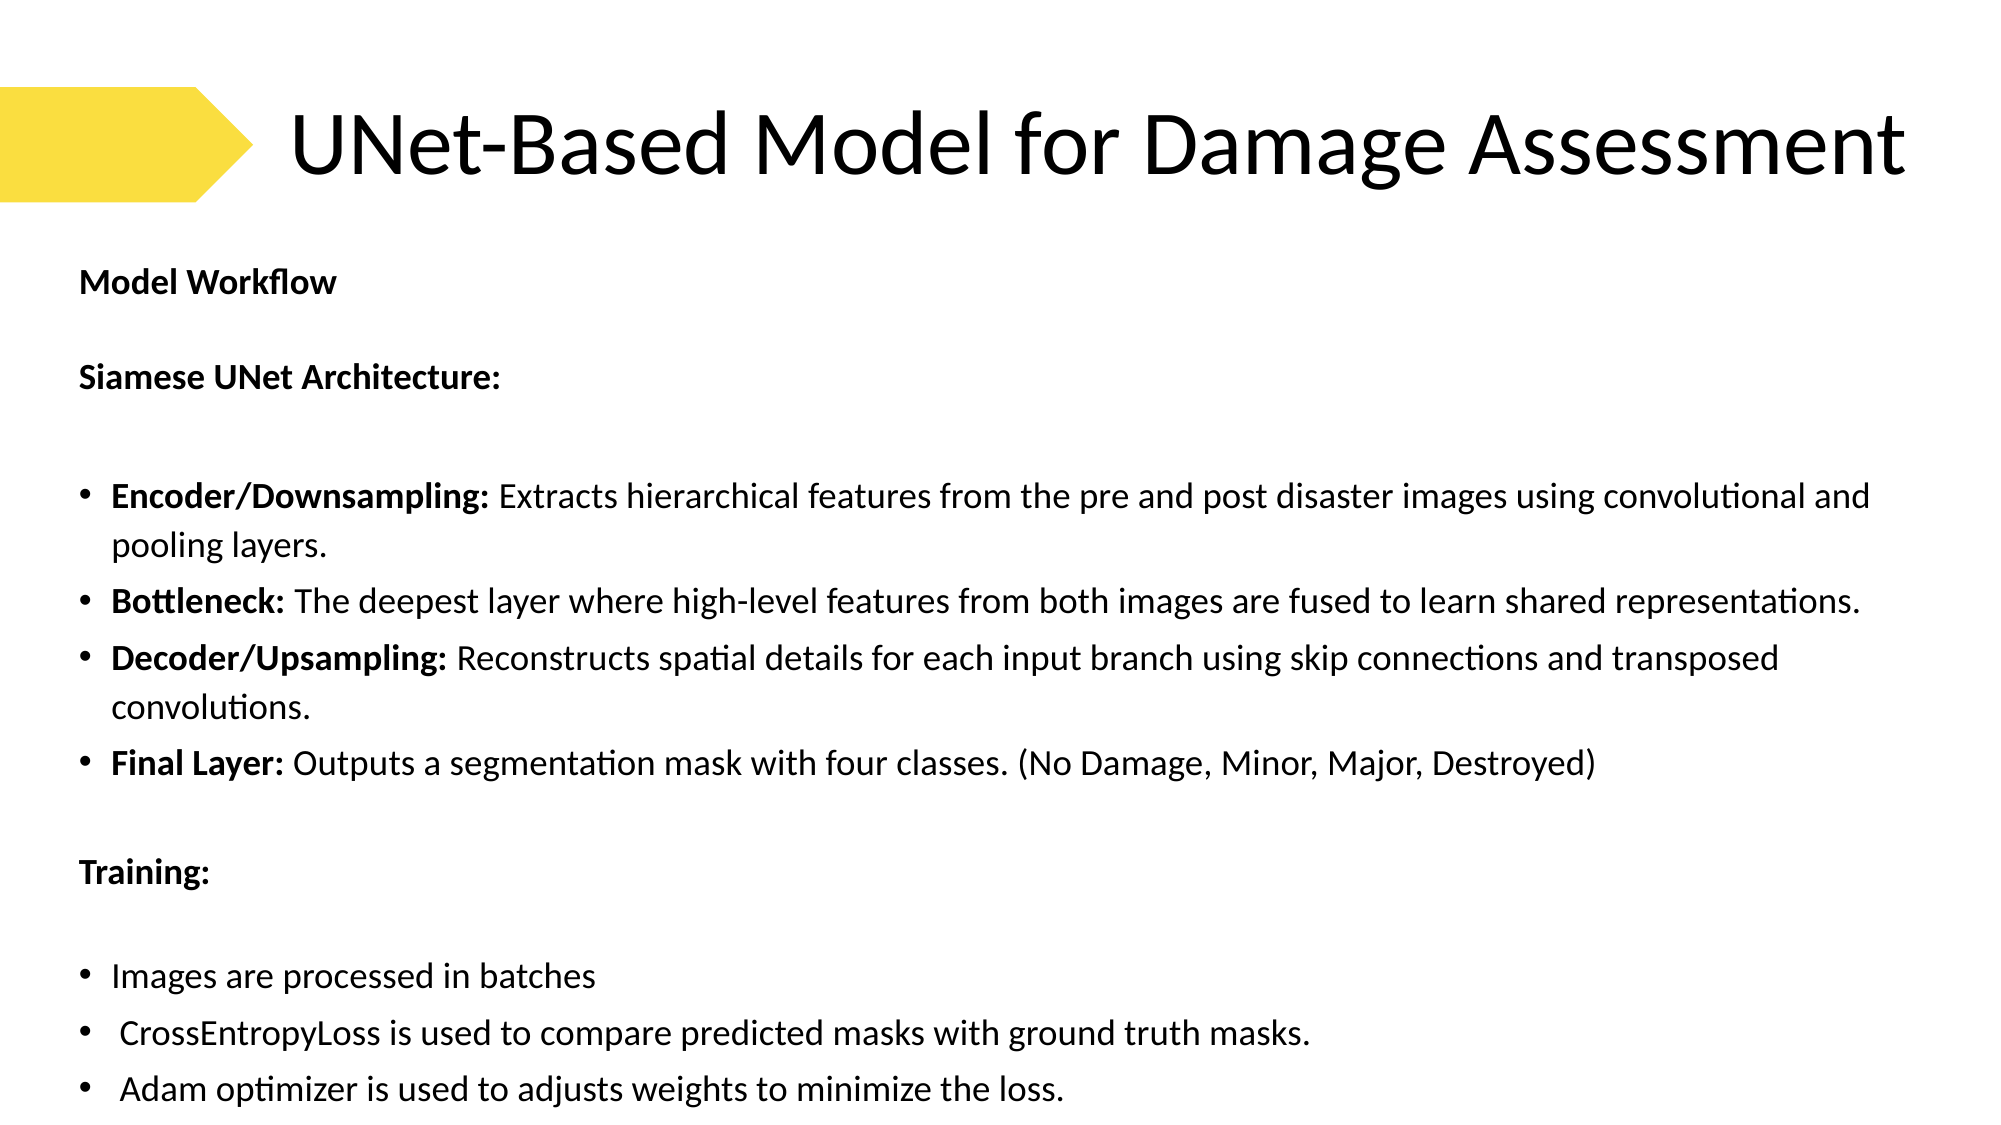

# UNet-Based Model for Damage Assessment

Model Workflow

Siamese UNet Architecture:

Encoder/Downsampling: Extracts hierarchical features from the pre and post disaster images using convolutional and pooling layers.
Bottleneck: The deepest layer where high-level features from both images are fused to learn shared representations.
Decoder/Upsampling: Reconstructs spatial details for each input branch using skip connections and transposed convolutions.
Final Layer: Outputs a segmentation mask with four classes. (No Damage, Minor, Major, Destroyed)

Training:

Images are processed in batches
 CrossEntropyLoss is used to compare predicted masks with ground truth masks.
 Adam optimizer is used to adjusts weights to minimize the loss.